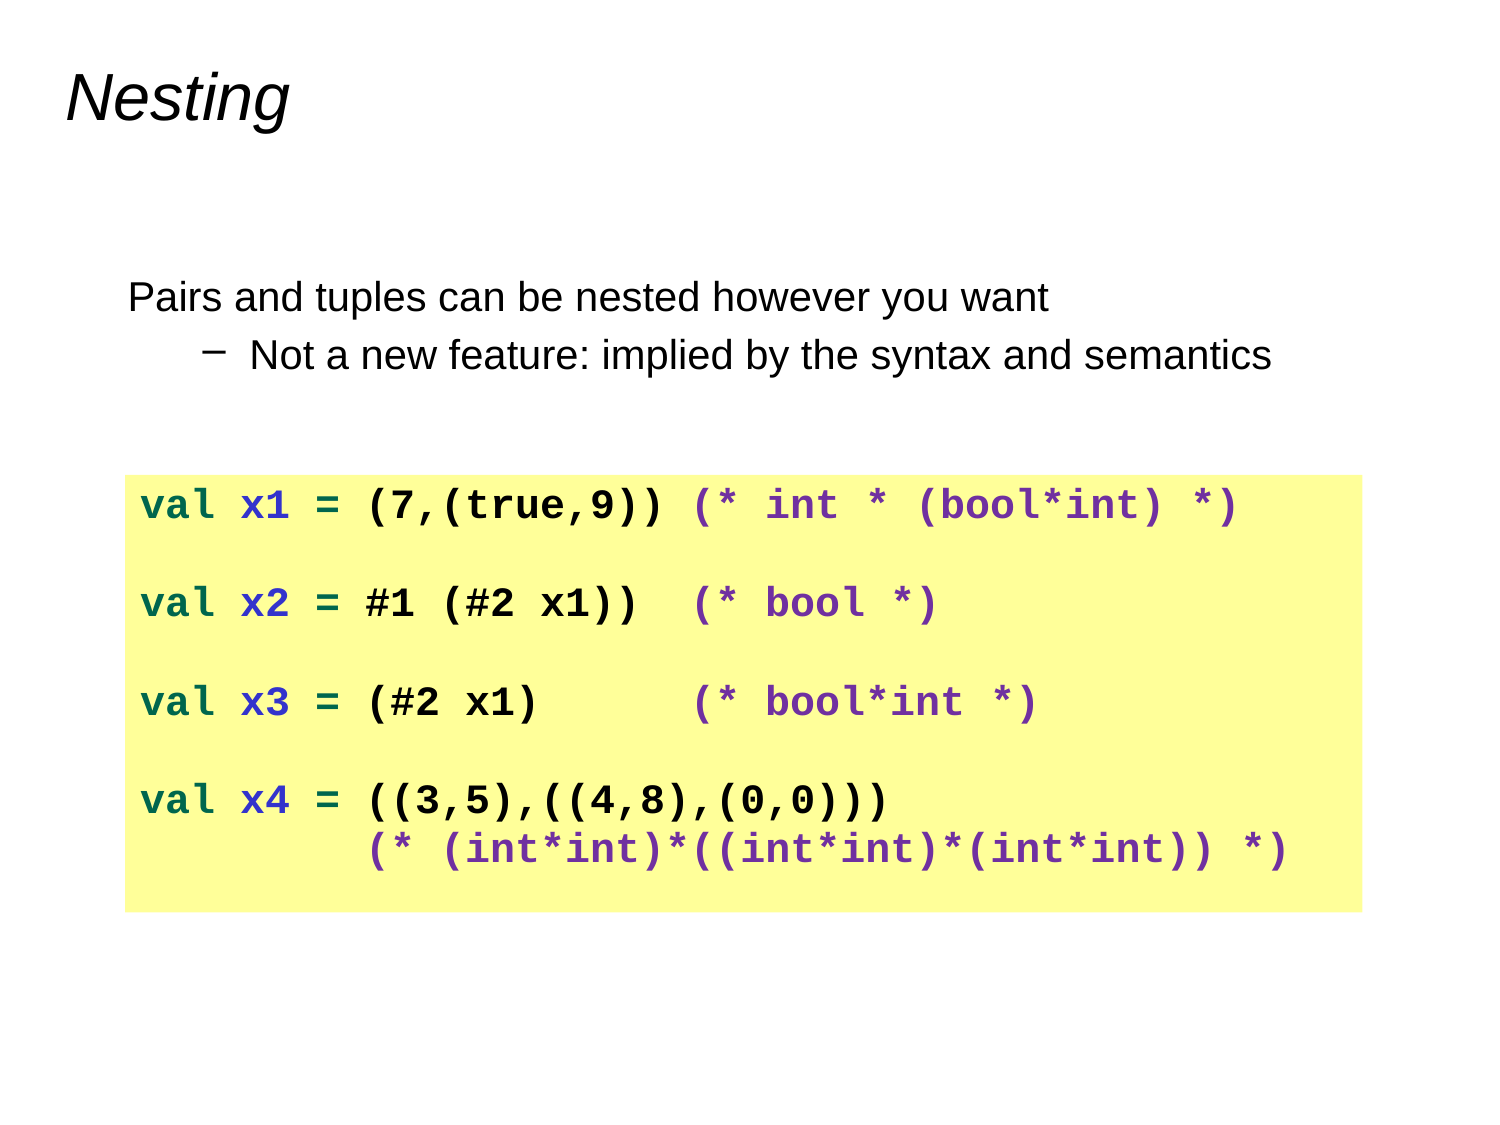

# Nesting
Pairs and tuples can be nested however you want
Not a new feature: implied by the syntax and semantics
val x1 = (7,(true,9)) (* int * (bool*int) *)

val x2 = #1 (#2 x1))  (* bool *)

val x3 = (#2 x1)      (* bool*int *)

val x4 = ((3,5),((4,8),(0,0)))
         (* (int*int)*((int*int)*(int*int)) *)